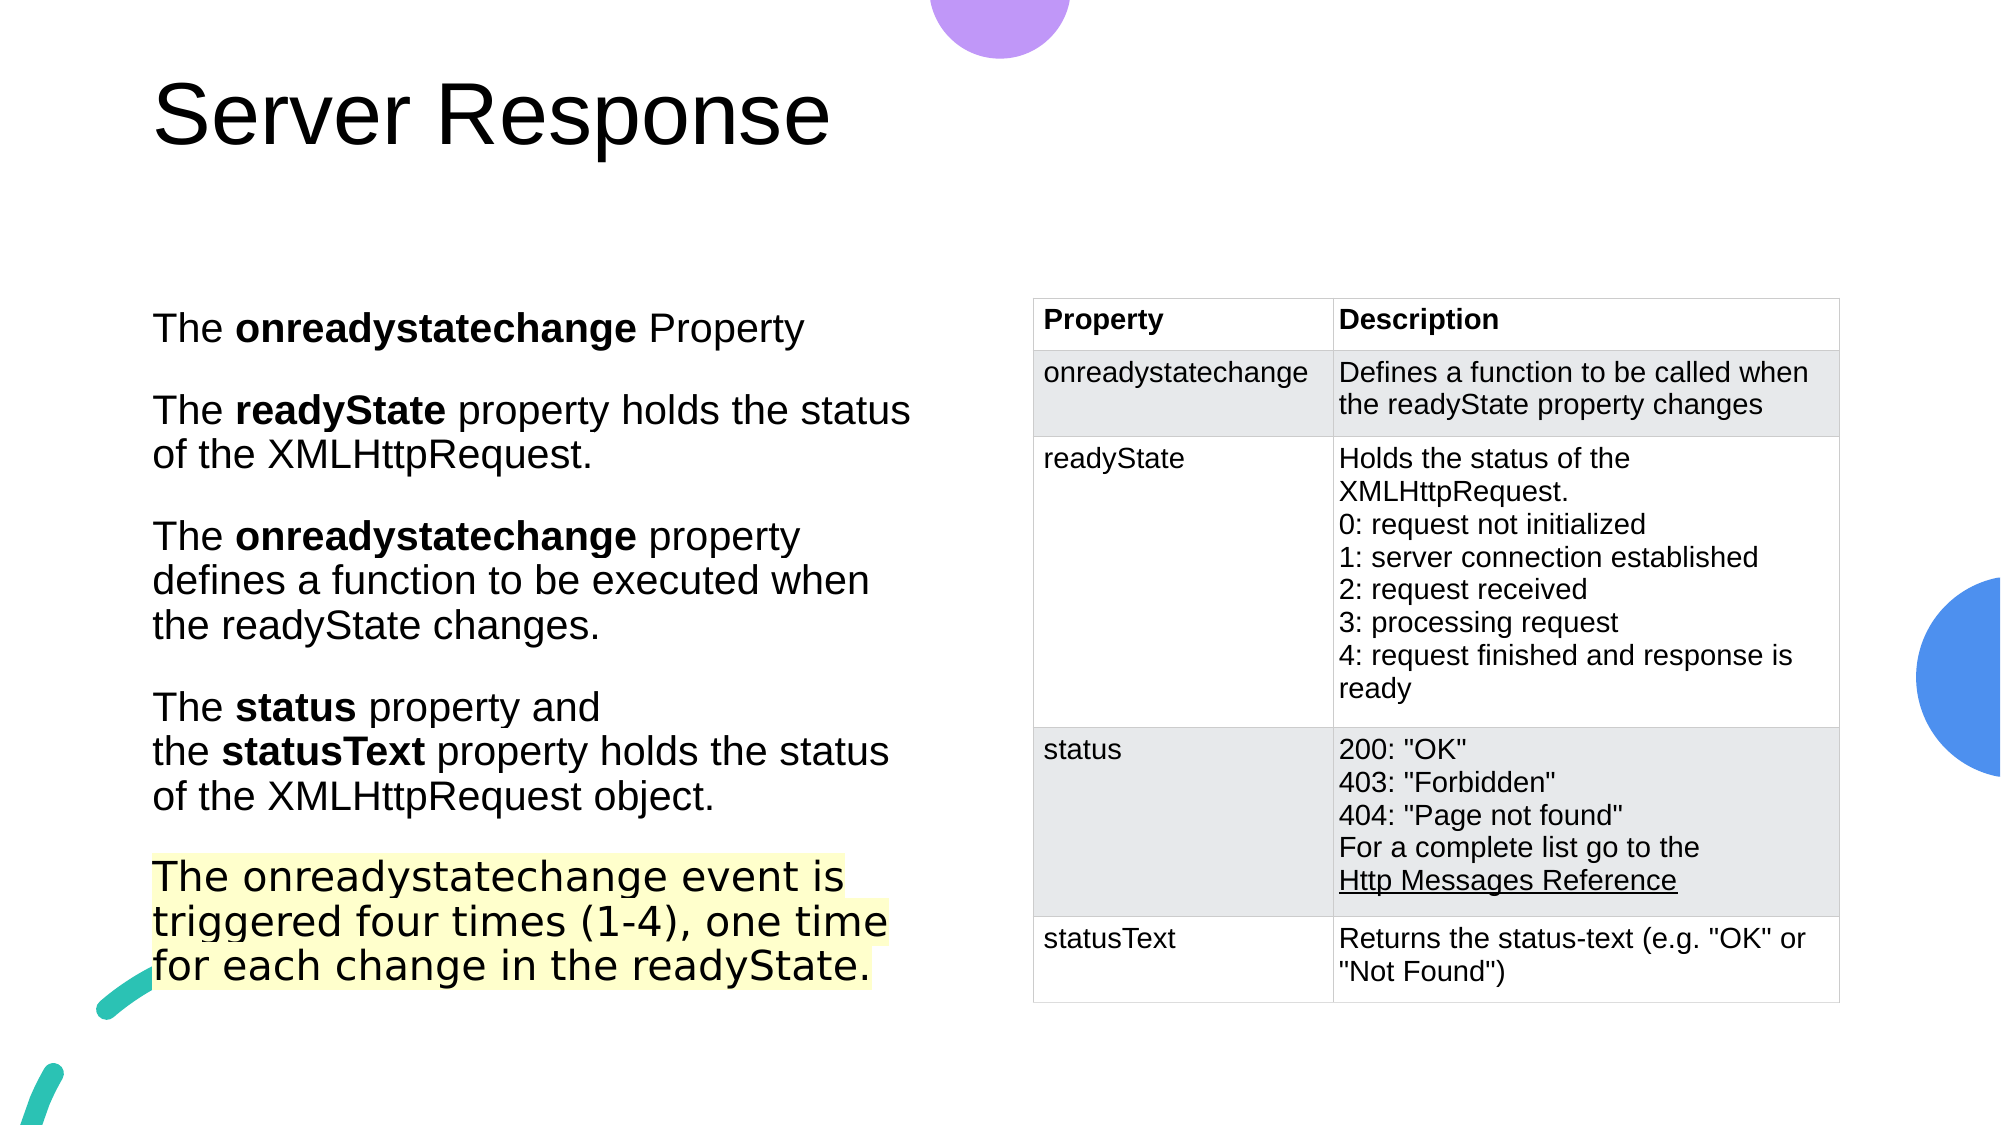

# Server Response
| Property | Description |
| --- | --- |
| onreadystatechange | Defines a function to be called when the readyState property changes |
| readyState | Holds the status of the XMLHttpRequest. 0: request not initialized 1: server connection established 2: request received 3: processing request 4: request finished and response is ready |
| status | 200: "OK" 403: "Forbidden" 404: "Page not found" For a complete list go to the Http Messages Reference |
| statusText | Returns the status-text (e.g. "OK" or "Not Found") |
The onreadystatechange Property
The readyState property holds the status of the XMLHttpRequest.
The onreadystatechange property defines a function to be executed when the readyState changes.
The status property and the statusText property holds the status of the XMLHttpRequest object.
The onreadystatechange event is triggered four times (1-4), one time for each change in the readyState.